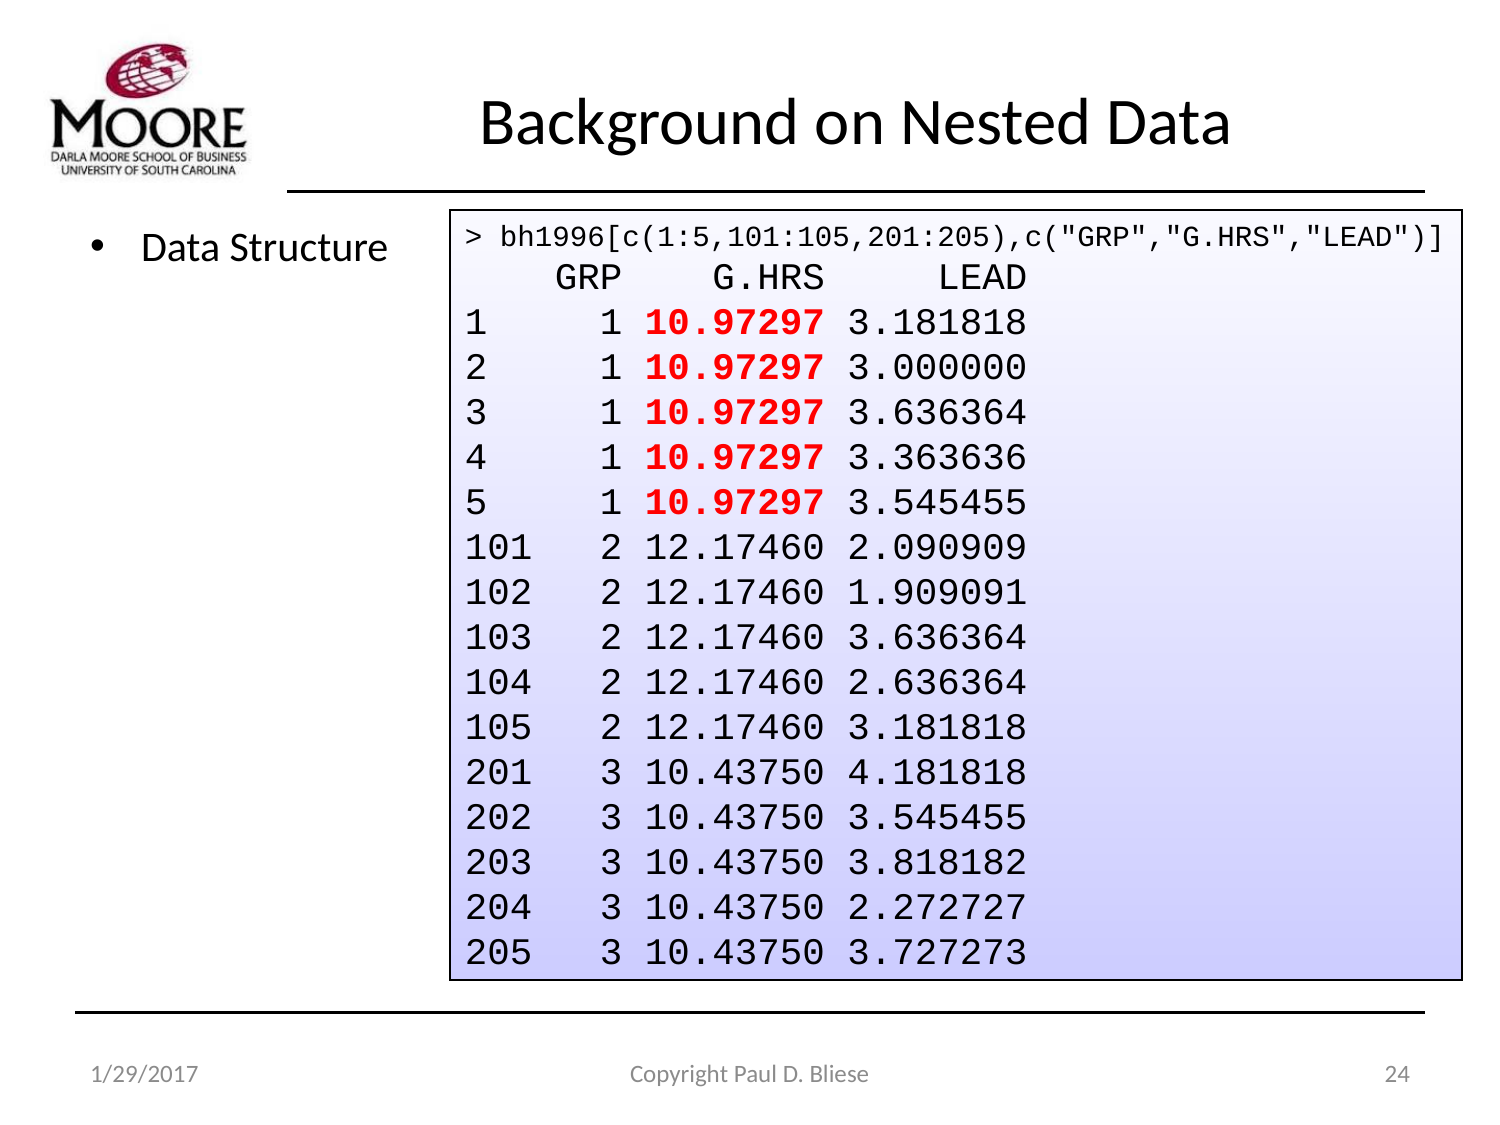

# Background on Nested Data
> bh1996[c(1:5,101:105,201:205),c("GRP","G.HRS","LEAD")]
    GRP    G.HRS     LEAD
1     1 10.97297 3.181818
2     1 10.97297 3.000000
3     1 10.97297 3.636364
4     1 10.97297 3.363636
5     1 10.97297 3.545455
101   2 12.17460 2.090909
102   2 12.17460 1.909091
103   2 12.17460 3.636364
104   2 12.17460 2.636364
105   2 12.17460 3.181818
201   3 10.43750 4.181818
202   3 10.43750 3.545455
203   3 10.43750 3.818182
204   3 10.43750 2.272727
205   3 10.43750 3.727273
Data Structure
1/29/2017
Copyright Paul D. Bliese
24